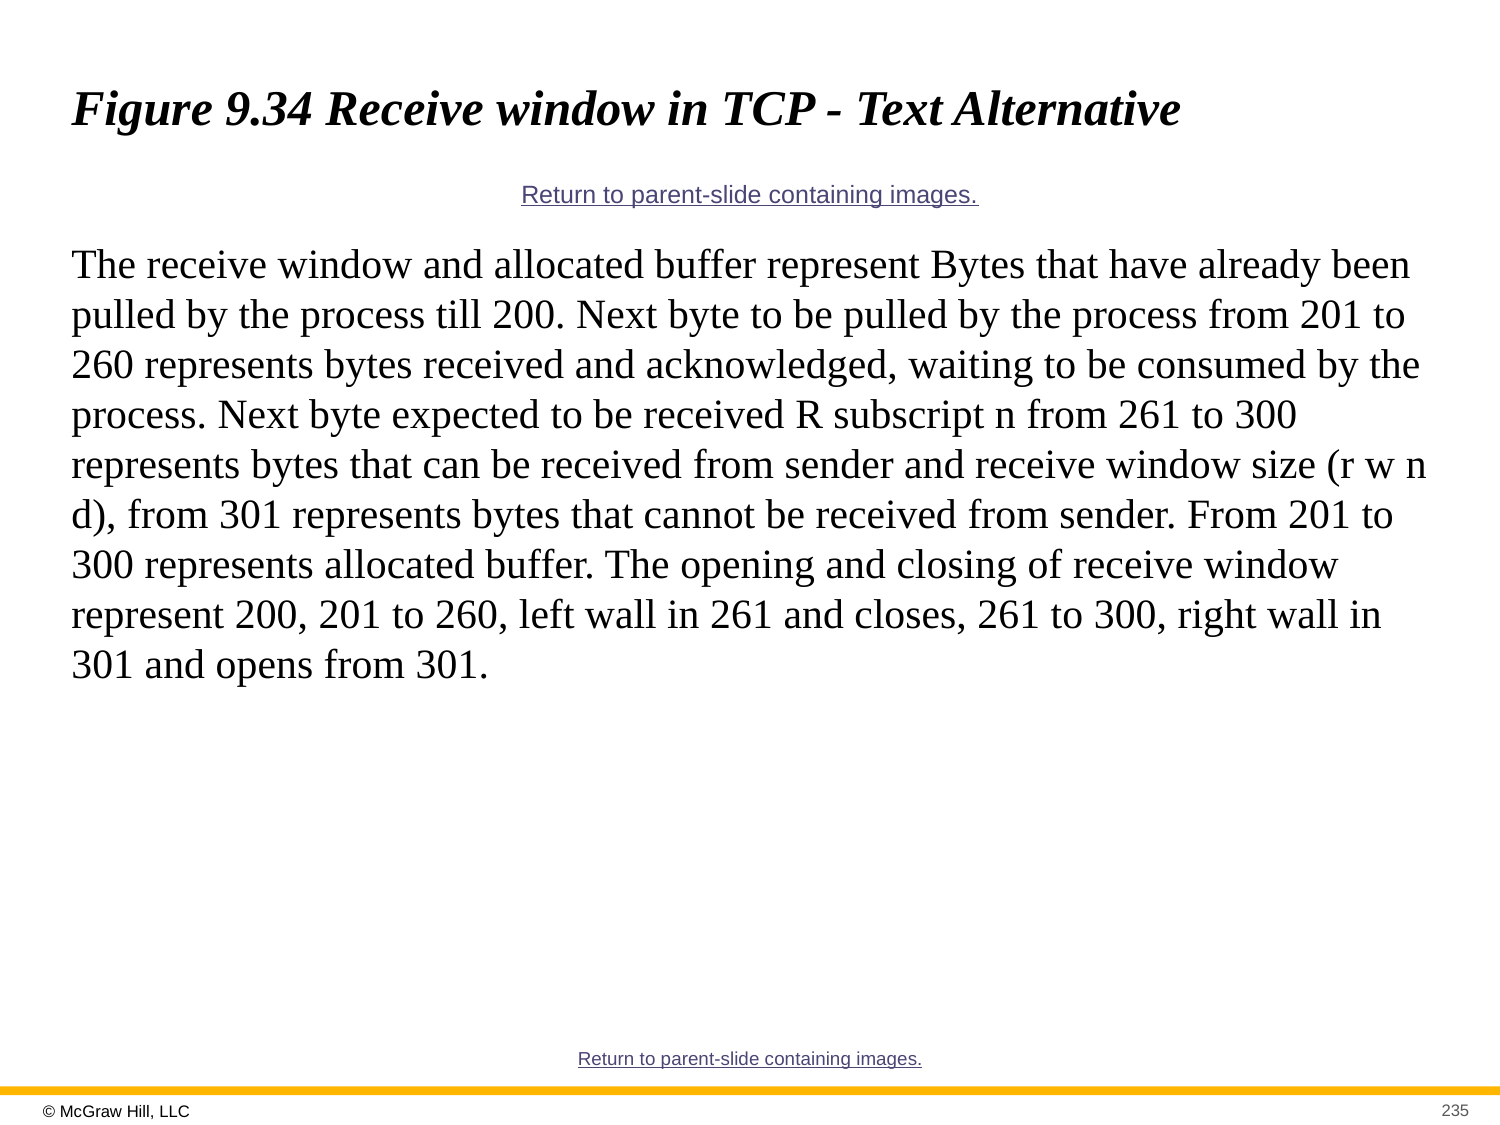

# Figure 9.34 Receive window in TCP - Text Alternative
Return to parent-slide containing images.
The receive window and allocated buffer represent Bytes that have already been pulled by the process till 200. Next byte to be pulled by the process from 201 to 260 represents bytes received and acknowledged, waiting to be consumed by the process. Next byte expected to be received R subscript n from 261 to 300 represents bytes that can be received from sender and receive window size (r w n d), from 301 represents bytes that cannot be received from sender. From 201 to 300 represents allocated buffer. The opening and closing of receive window represent 200, 201 to 260, left wall in 261 and closes, 261 to 300, right wall in 301 and opens from 301.
Return to parent-slide containing images.
235